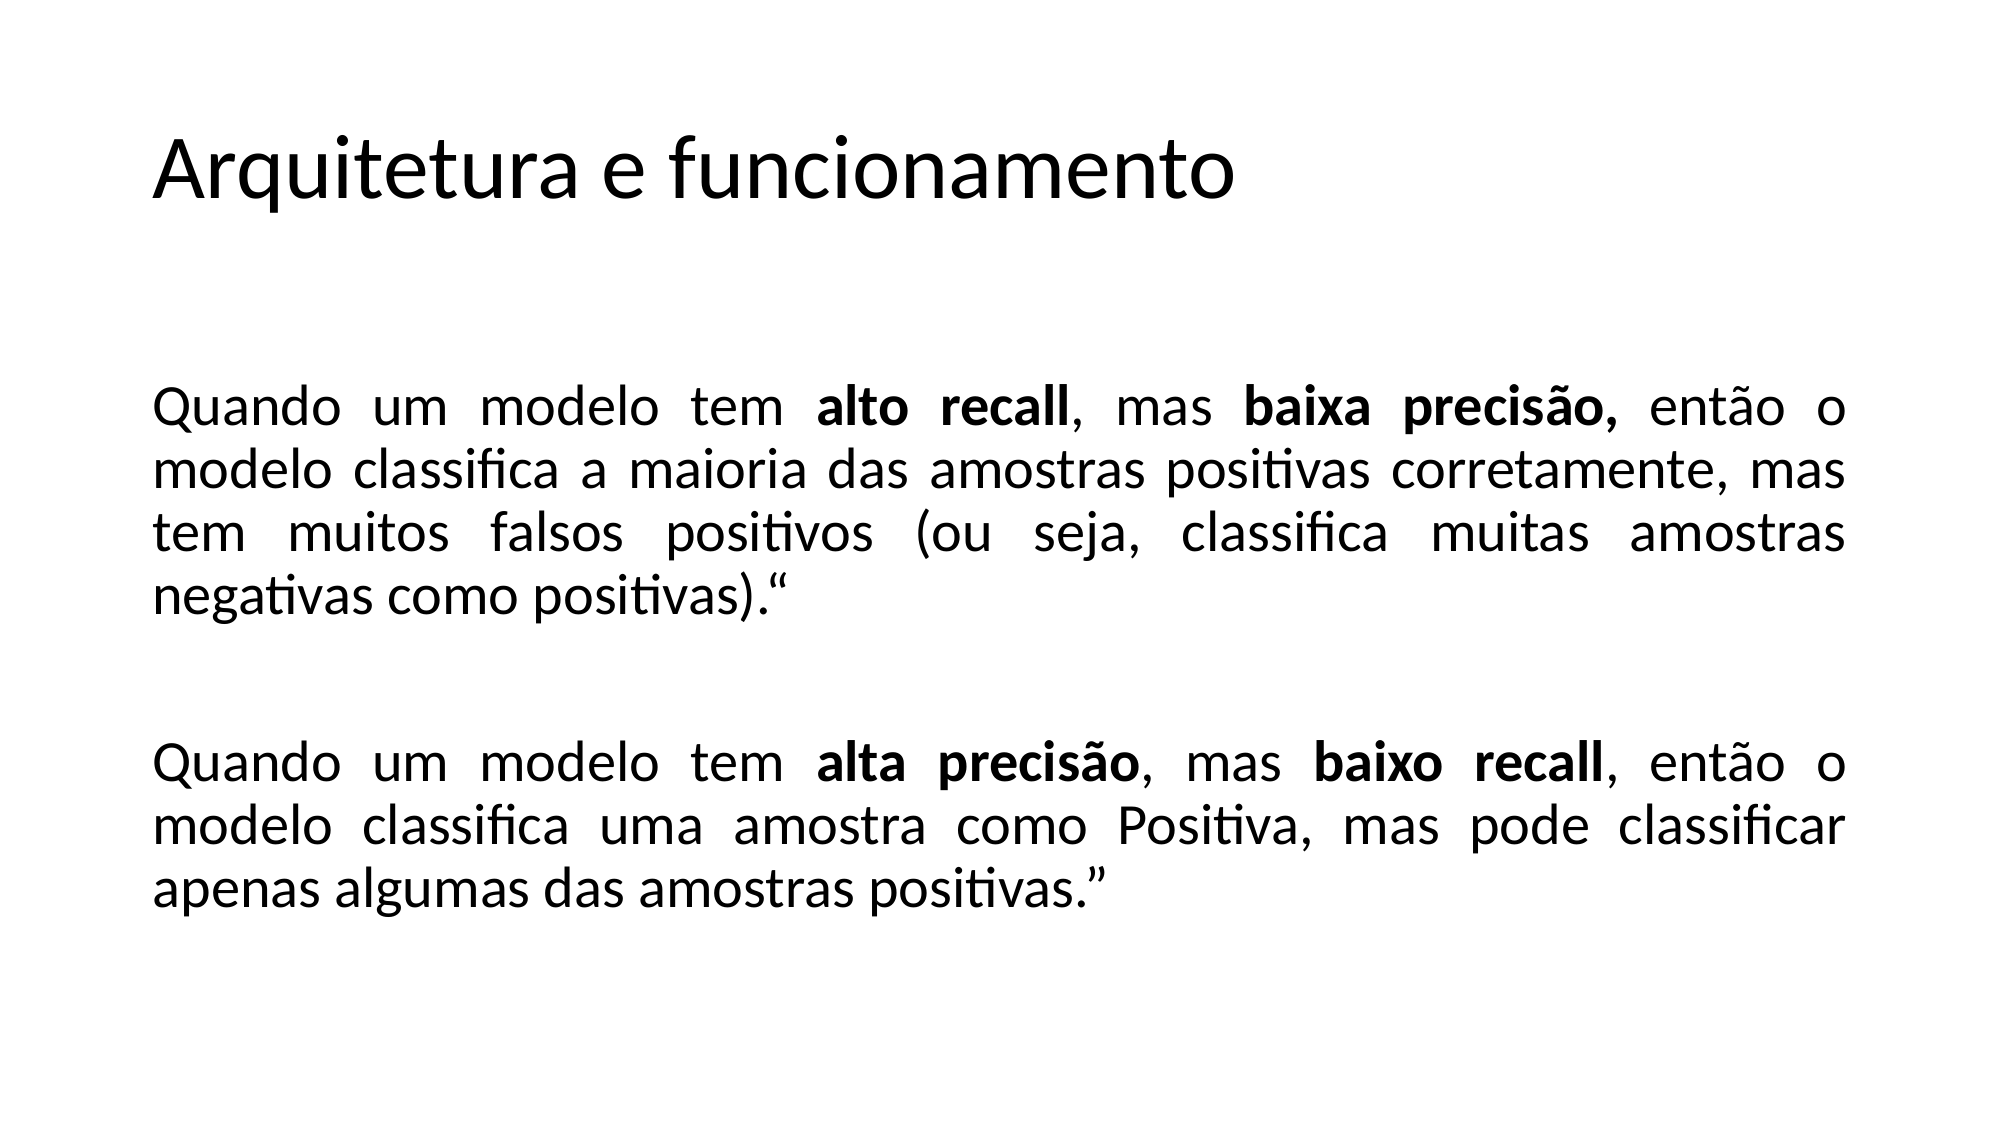

# Arquitetura e funcionamento

Quando um modelo tem alto recall, mas baixa precisão, então o modelo classifica a maioria das amostras positivas corretamente, mas tem muitos falsos positivos (ou seja, classifica muitas amostras negativas como positivas).“

Quando um modelo tem alta precisão, mas baixo recall, então o modelo classifica uma amostra como Positiva, mas pode classificar apenas algumas das amostras positivas.”